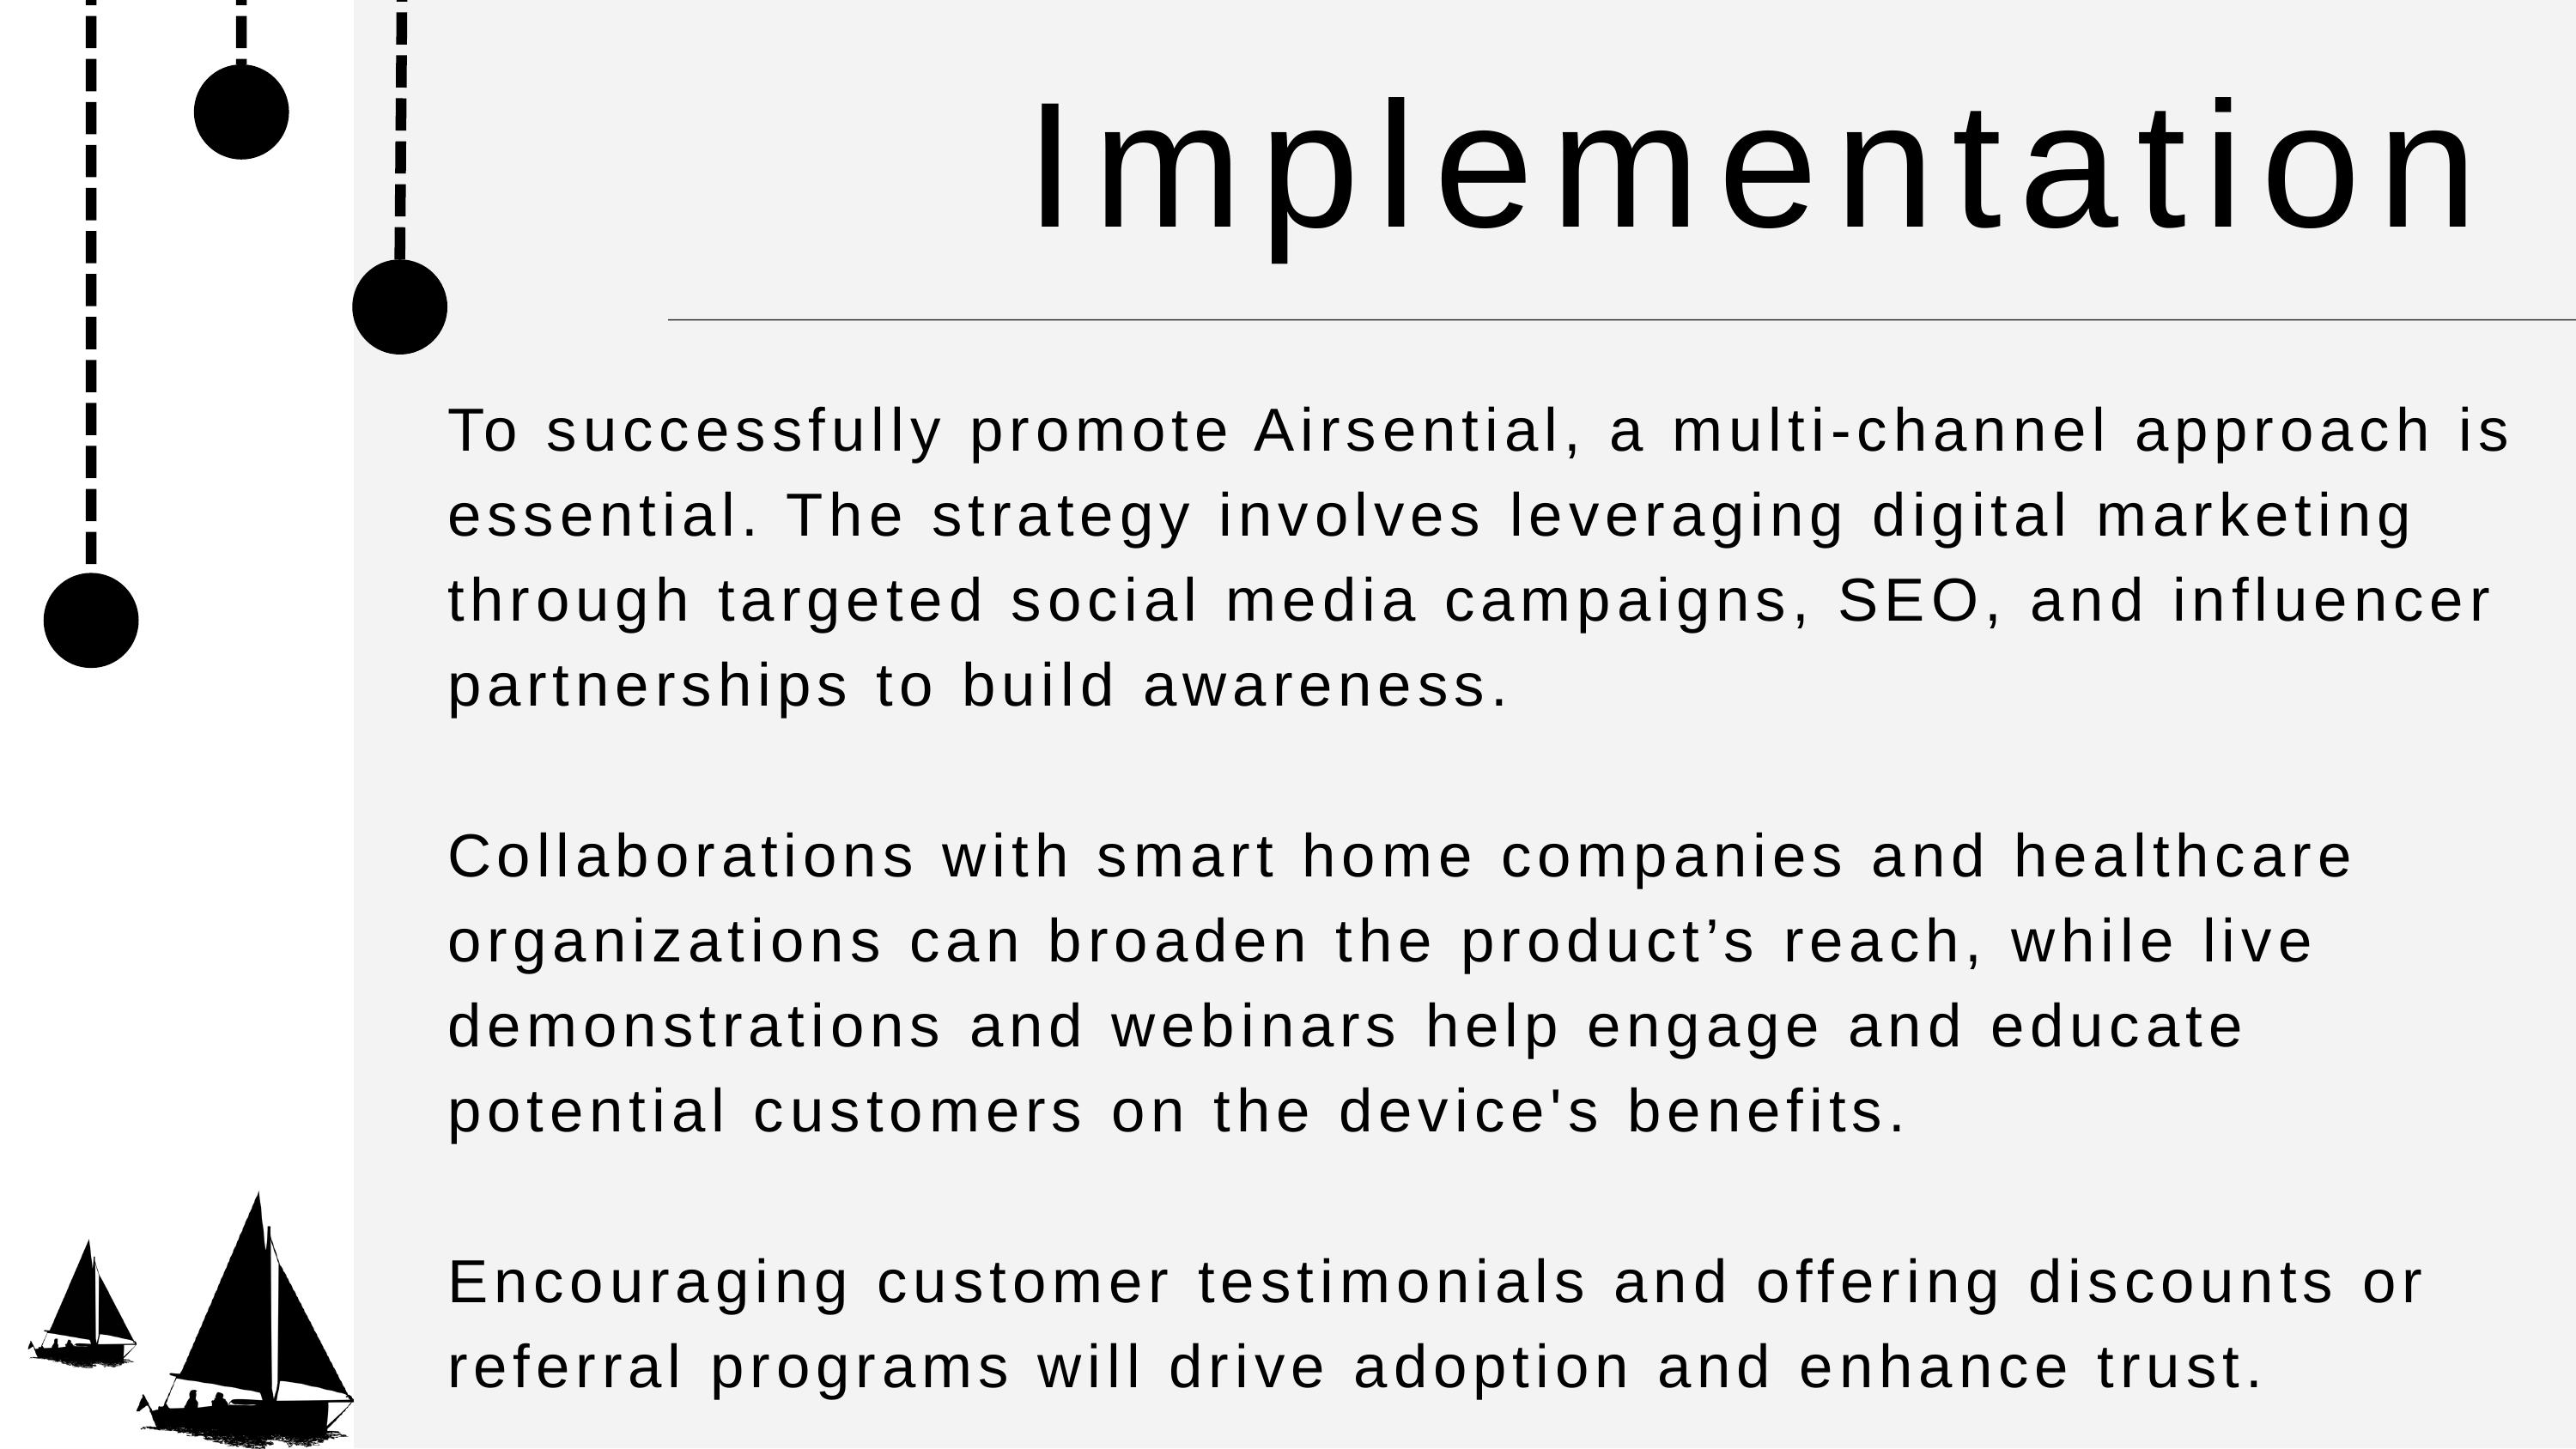

Implementation

To successfully promote Airsential, a multi-channel approach is essential. The strategy involves leveraging digital marketing through targeted social media campaigns, SEO, and influencer partnerships to build awareness.

Collaborations with smart home companies and healthcare organizations can broaden the product’s reach, while live demonstrations and webinars help engage and educate potential customers on the device's benefits.

Encouraging customer testimonials and offering discounts or referral programs will drive adoption and enhance trust.